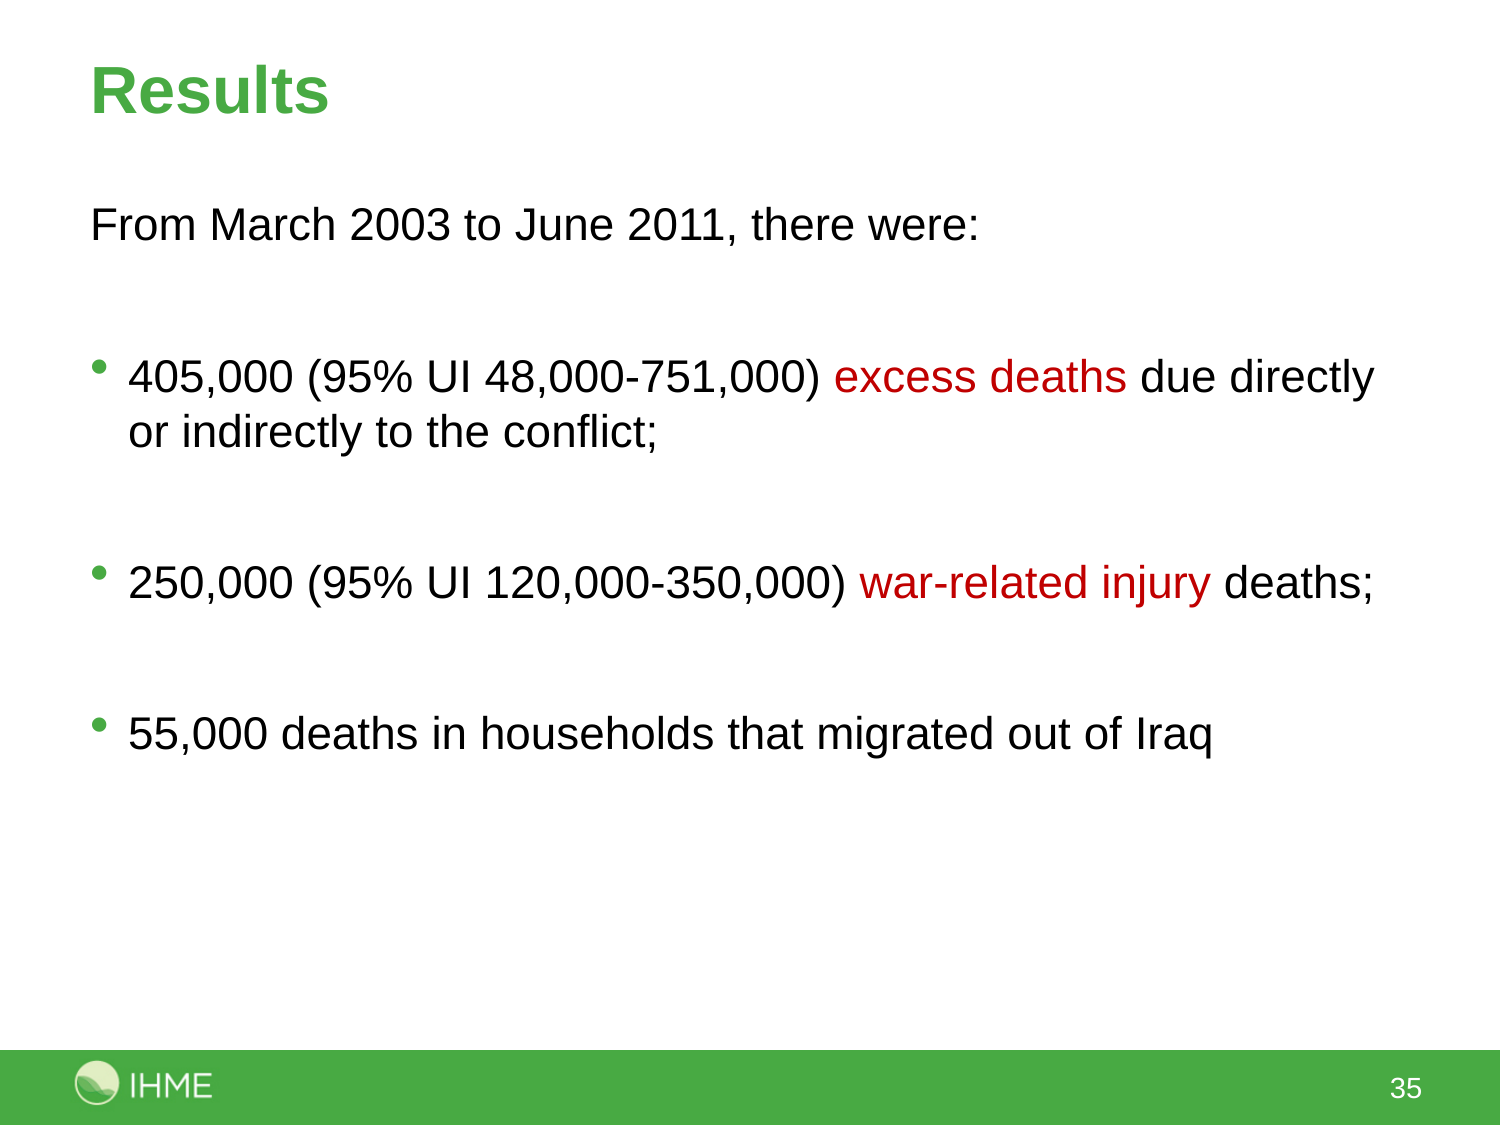

# Results
From March 2003 to June 2011, there were:

405,000 (95% UI 48,000-751,000) excess deaths due directly or indirectly to the conflict;

250,000 (95% UI 120,000-350,000) war-related injury deaths;

55,000 deaths in households that migrated out of Iraq
35